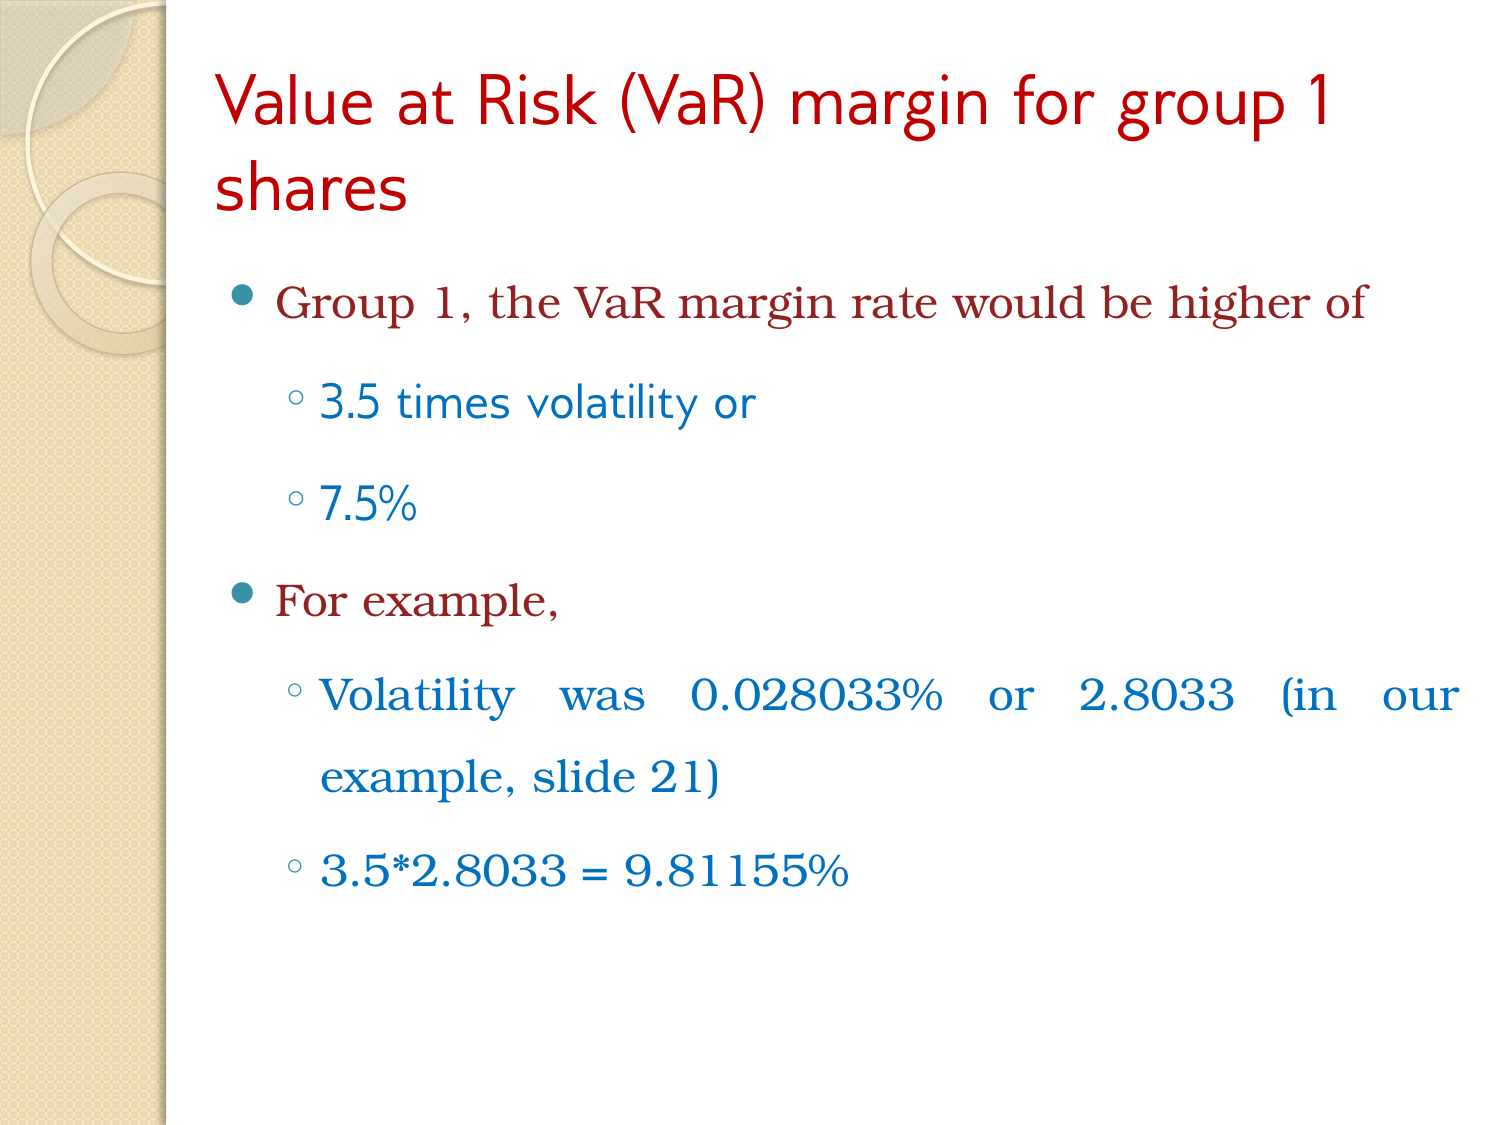

# Value at Risk (VaR) margin for group 1 shares
Group 1, the VaR margin rate would be higher of
3.5 times volatility or
7.5%
For example,
Volatility was 0.028033% or 2.8033 (in our example, slide 21)
3.5*2.8033 = 9.81155%